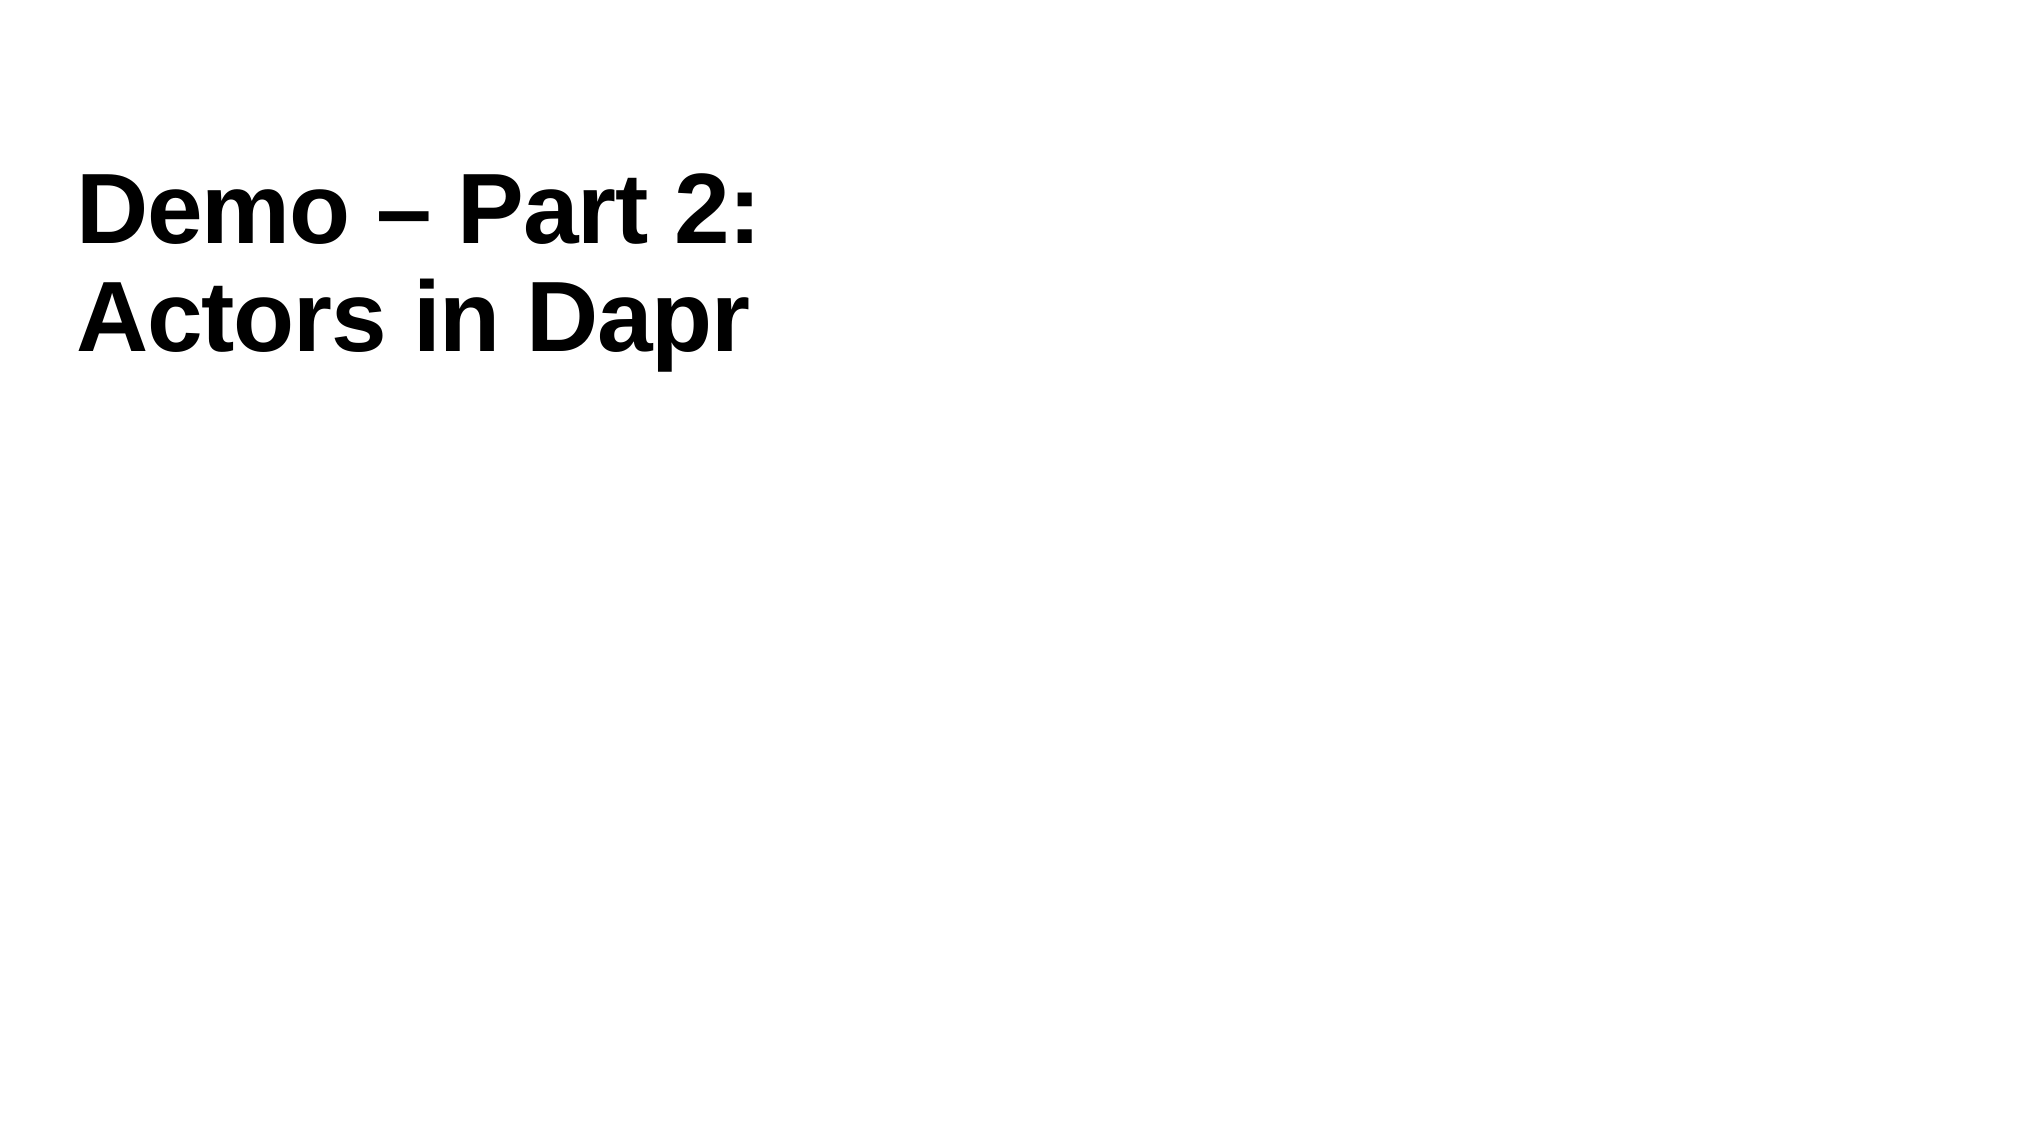

# Demo – Part 2: Actors in Dapr